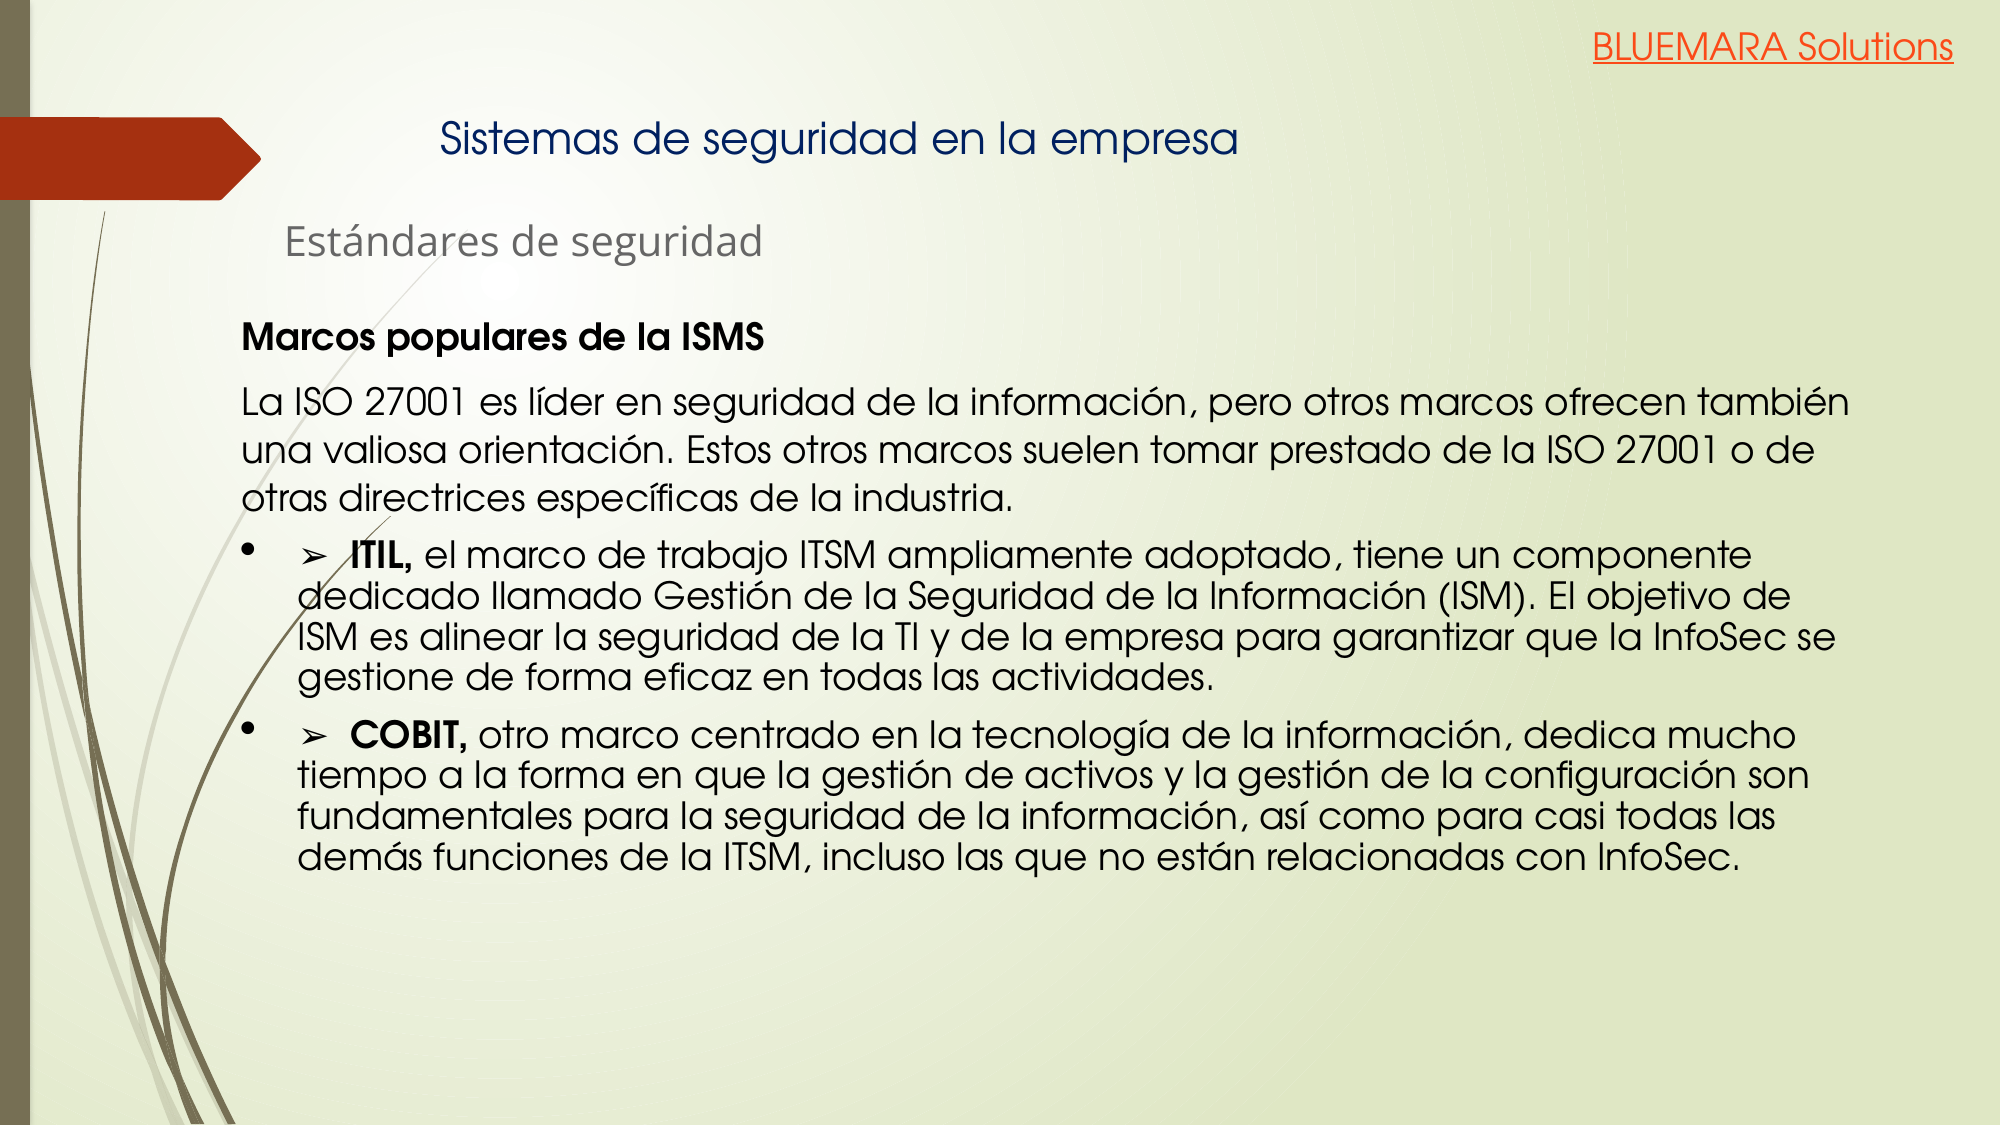

BLUEMARA Solutions
Sistemas de seguridad en la empresa
Estándares de seguridad
Marcos populares de la ISMS
La ISO 27001 es líder en seguridad de la información, pero otros marcos ofrecen también una valiosa orientación. Estos otros marcos suelen tomar prestado de la ISO 27001 o de otras directrices específicas de la industria.
➢  ITIL, el marco de trabajo ITSM ampliamente adoptado, tiene un componente dedicado llamado Gestión de la Seguridad de la Información (ISM). El objetivo de ISM es alinear la seguridad de la TI y de la empresa para garantizar que la InfoSec se gestione de forma eficaz en todas las actividades.
➢  COBIT, otro marco centrado en la tecnología de la información, dedica mucho tiempo a la forma en que la gestión de activos y la gestión de la configuración son fundamentales para la seguridad de la información, así como para casi todas las demás funciones de la ITSM, incluso las que no están relacionadas con InfoSec.